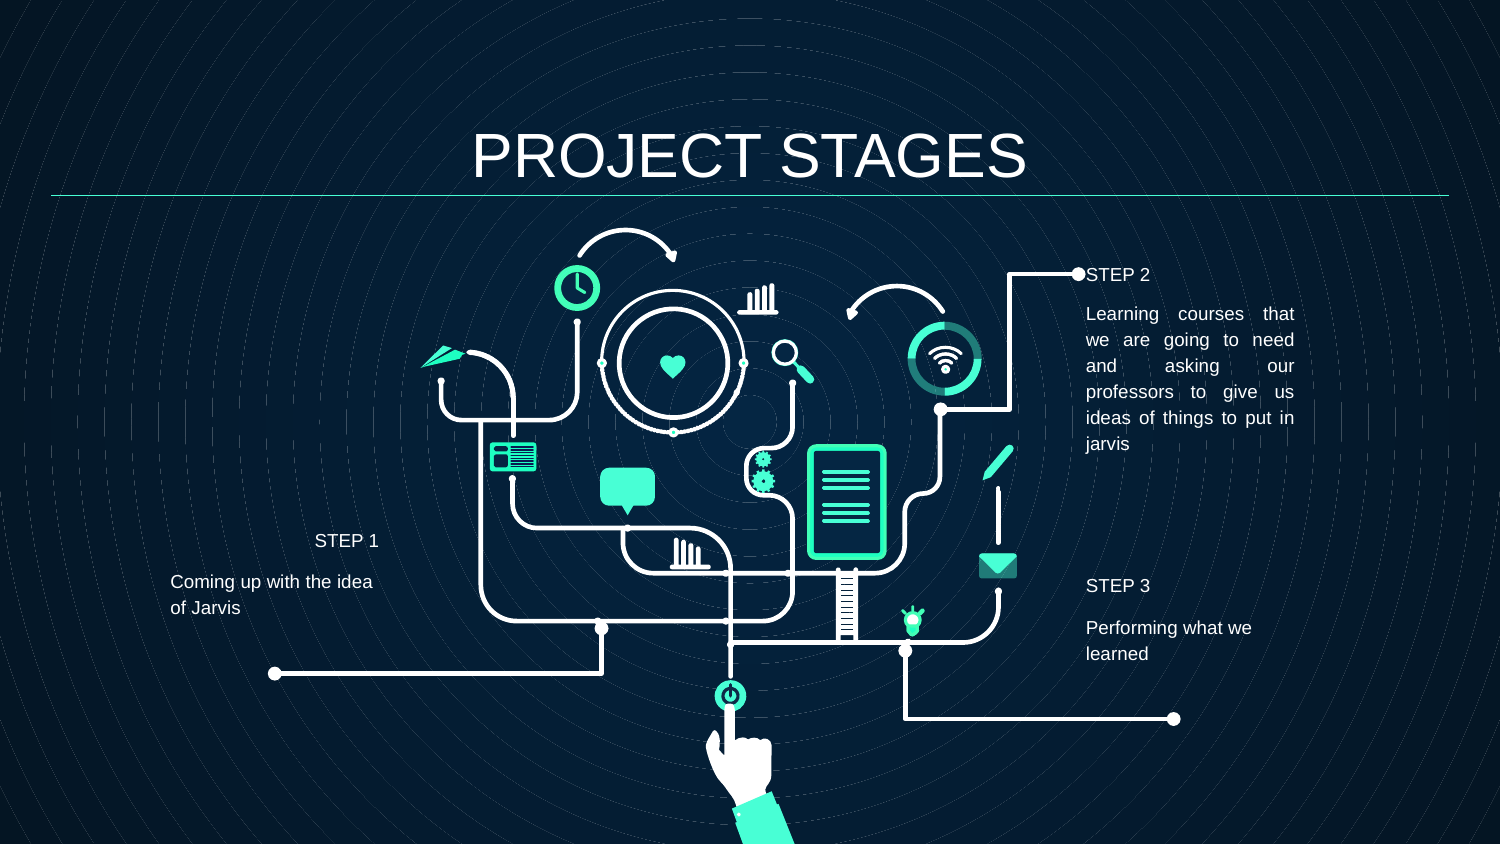

# PROJECT STAGES

STEP 2

Learning courses that we are going to need and asking our professors to give us ideas of things to put in jarvis

STEP 1

Coming up with the idea of Jarvis

STEP 3

Performing what we learned